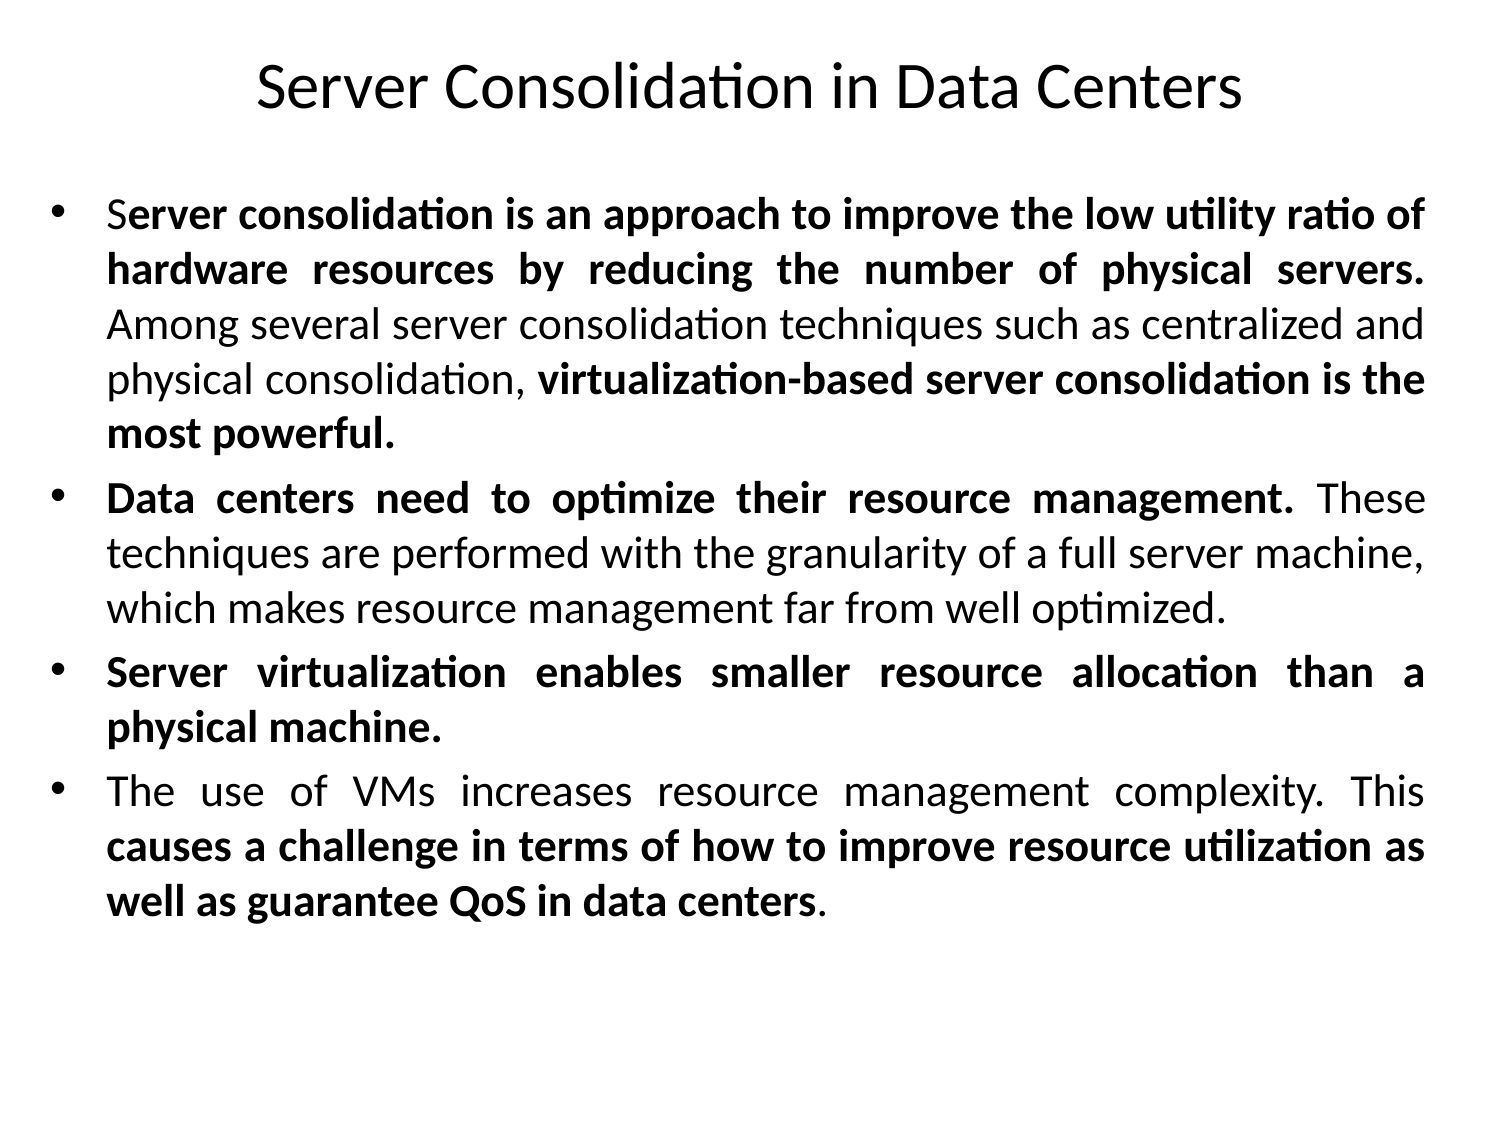

# Server Consolidation in Data Centers
Server consolidation is an approach to improve the low utility ratio of hardware resources by reducing the number of physical servers. Among several server consolidation techniques such as centralized and physical consolidation, virtualization-based server consolidation is the most powerful.
Data centers need to optimize their resource management. These techniques are performed with the granularity of a full server machine, which makes resource management far from well optimized.
Server virtualization enables smaller resource allocation than a physical machine.
The use of VMs increases resource management complexity. This causes a challenge in terms of how to improve resource utilization as well as guarantee QoS in data centers.